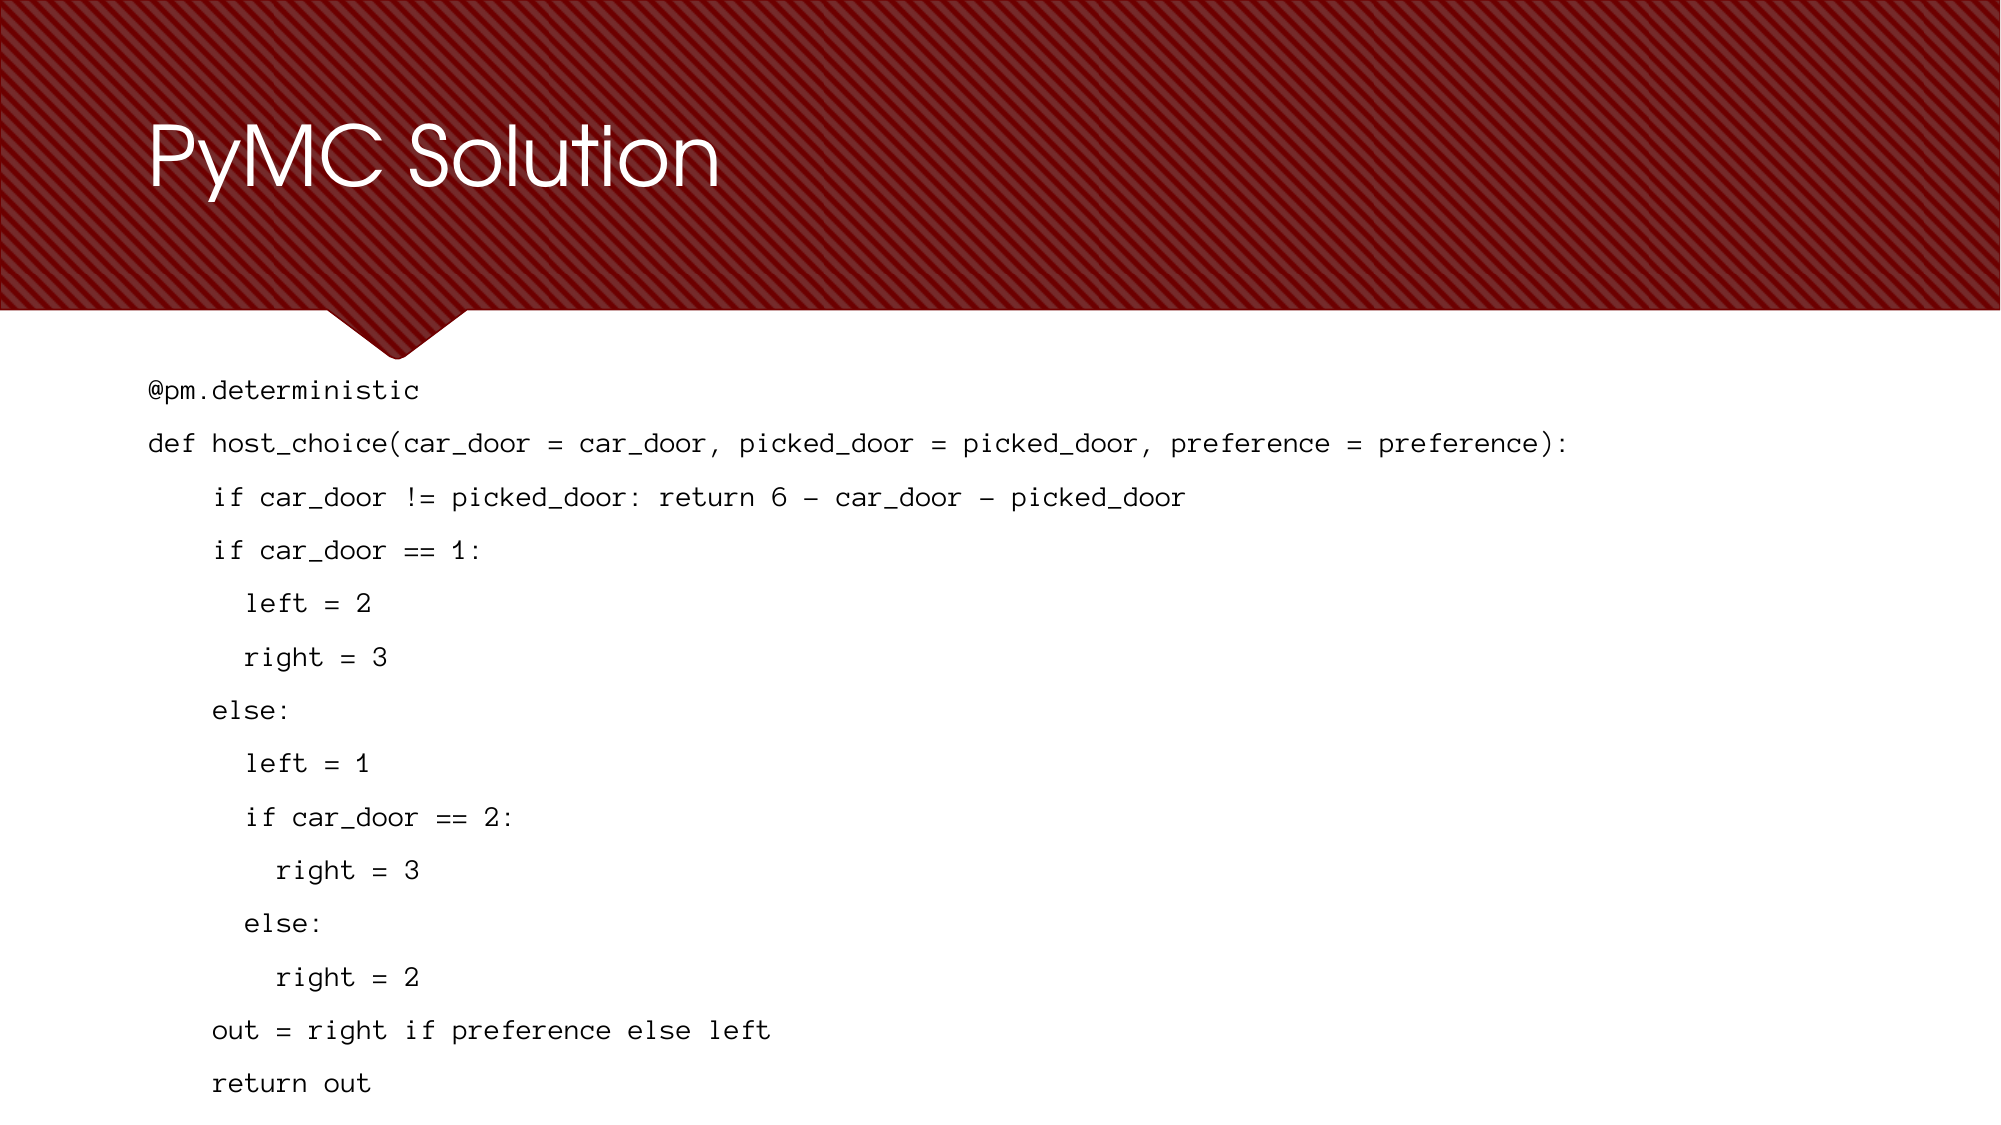

# PyMC Solution
@pm.deterministic
def host_choice(car_door = car_door, picked_door = picked_door, preference = preference):
    if car_door != picked_door: return 6 - car_door - picked_door
    if car_door == 1:
      left = 2
      right = 3
    else:
      left = 1
      if car_door == 2:
        right = 3
      else:
        right = 2
    out = right if preference else left
    return out